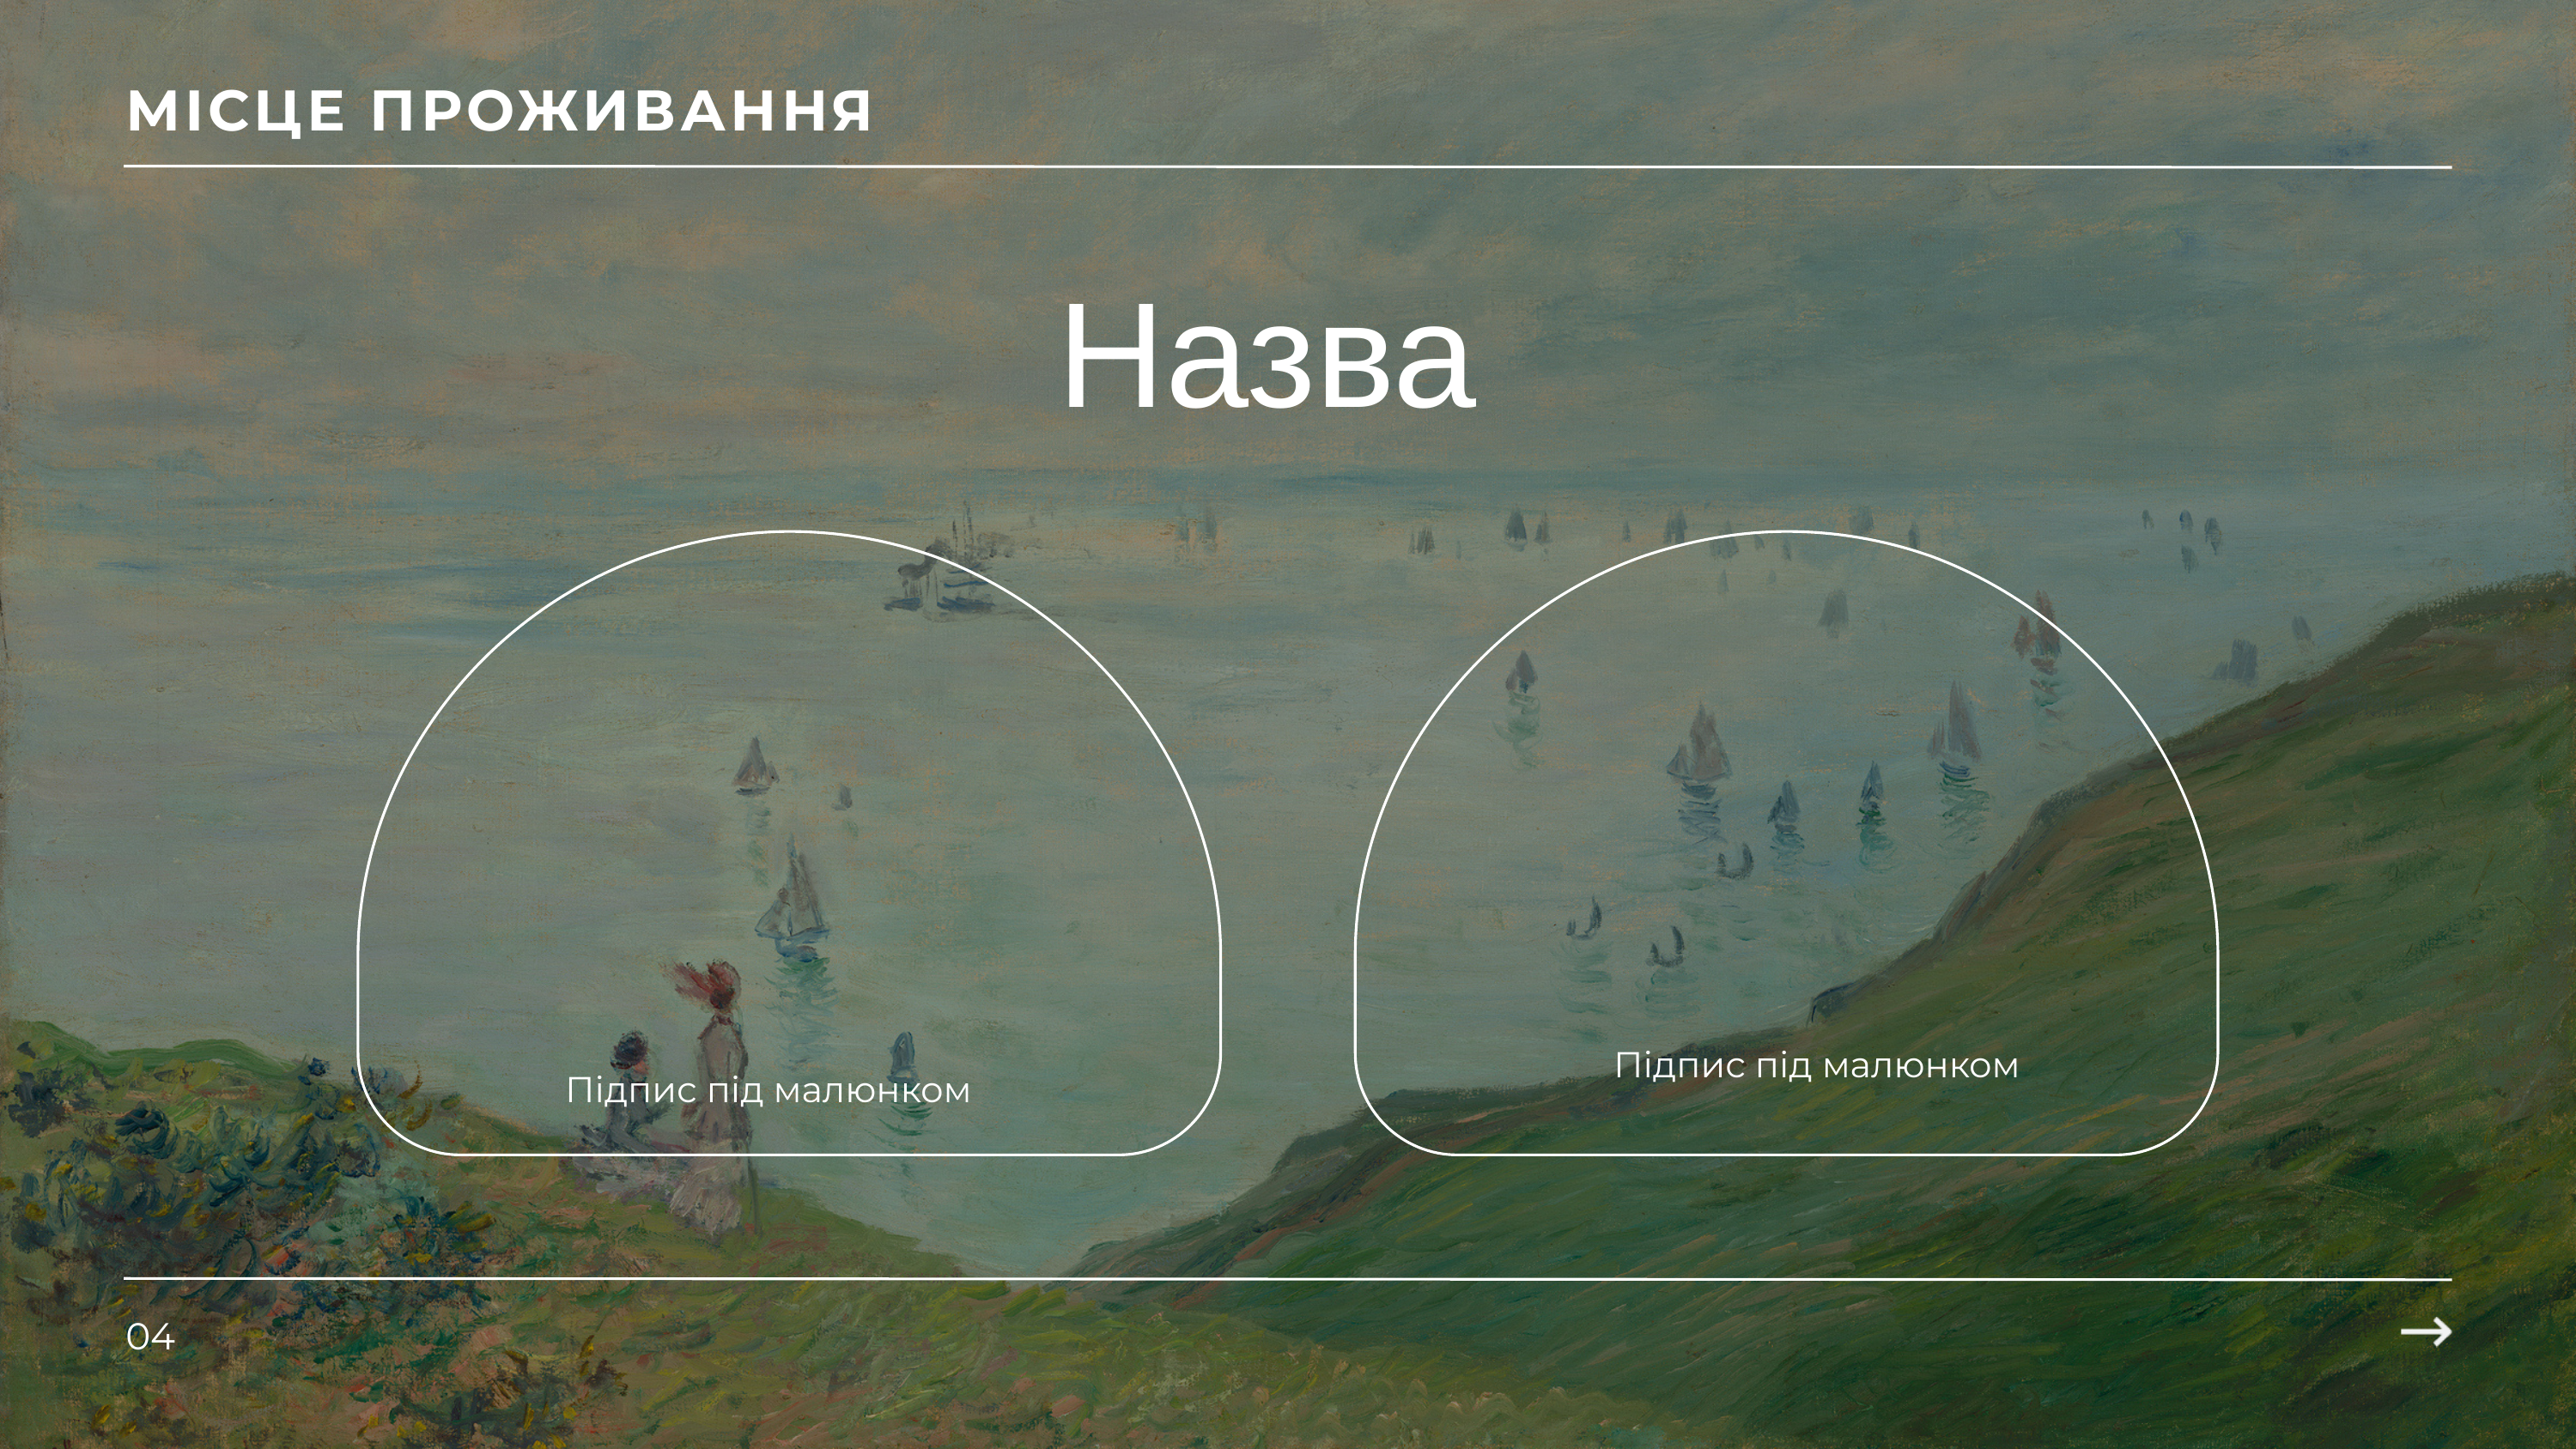

МІСЦЕ ПРОЖИВАННЯ

Назва

Підпис під малюнком
Підпис під малюнком

04